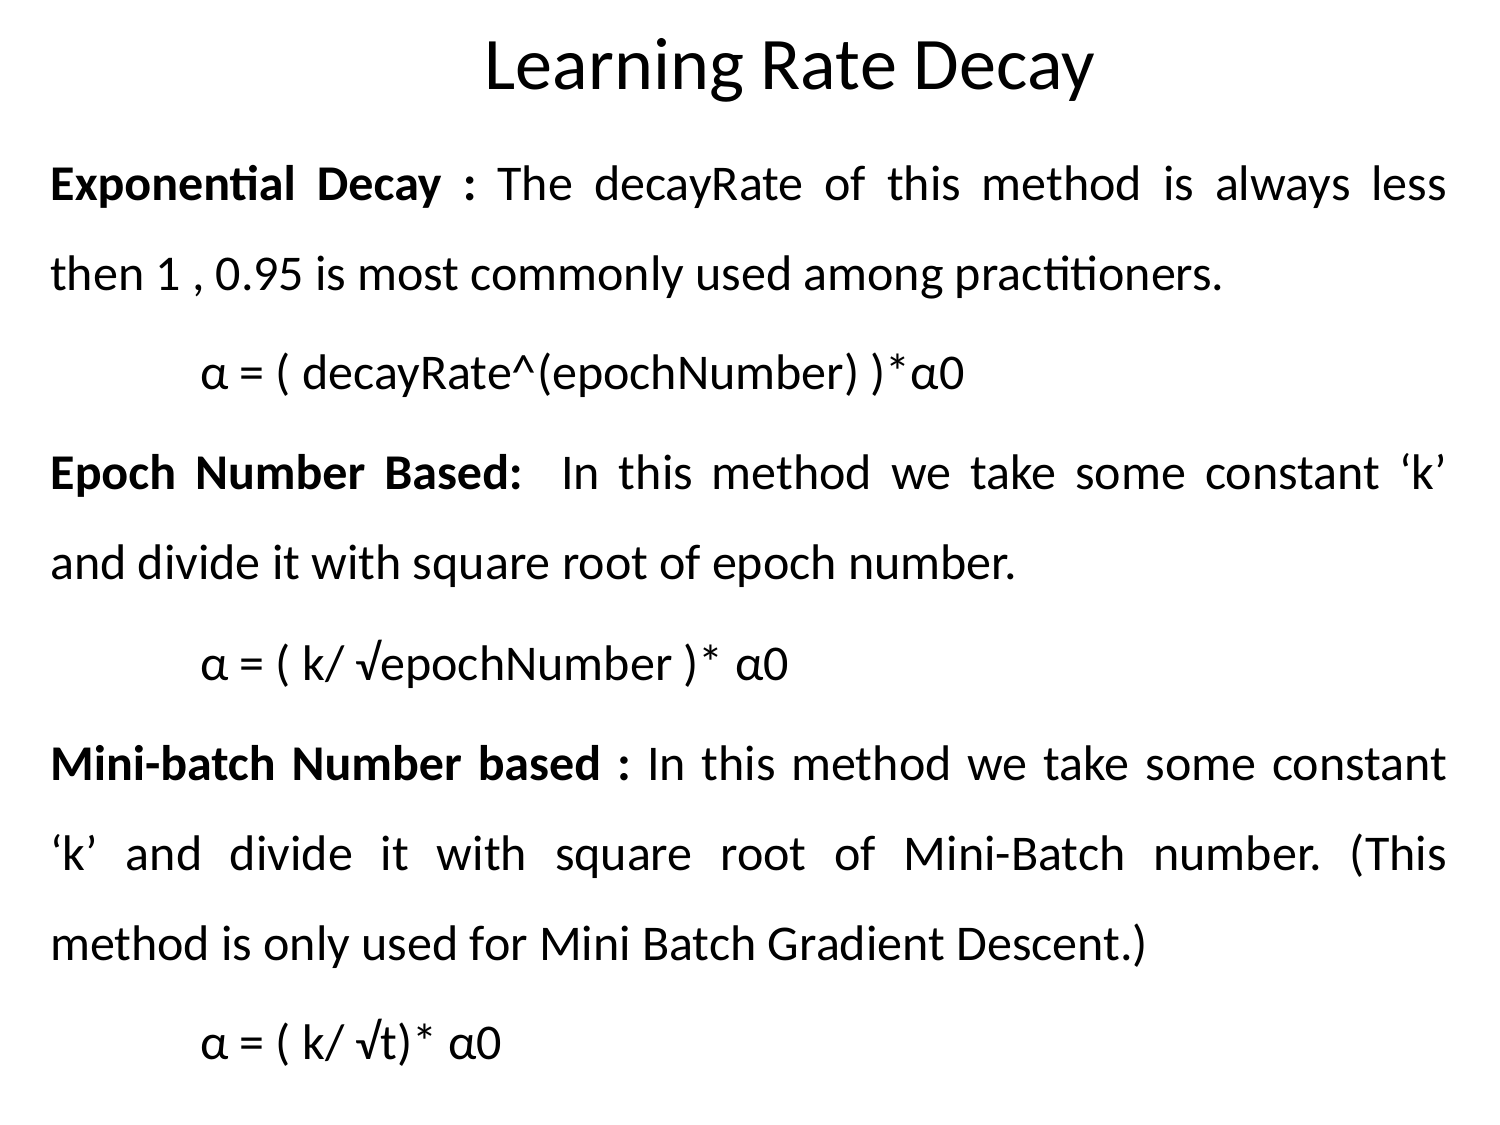

# Learning Rate Decay
Exponential Decay : The decayRate of this method is always less then 1 , 0.95 is most commonly used among practitioners.
	α = ( decayRate^(epochNumber) )*α0
Epoch Number Based:  In this method we take some constant ‘k’ and divide it with square root of epoch number.
	α = ( k/ √epochNumber )* α0
Mini-batch Number based : In this method we take some constant ‘k’ and divide it with square root of Mini-Batch number. (This method is only used for Mini Batch Gradient Descent.)
	α = ( k/ √t)* α0